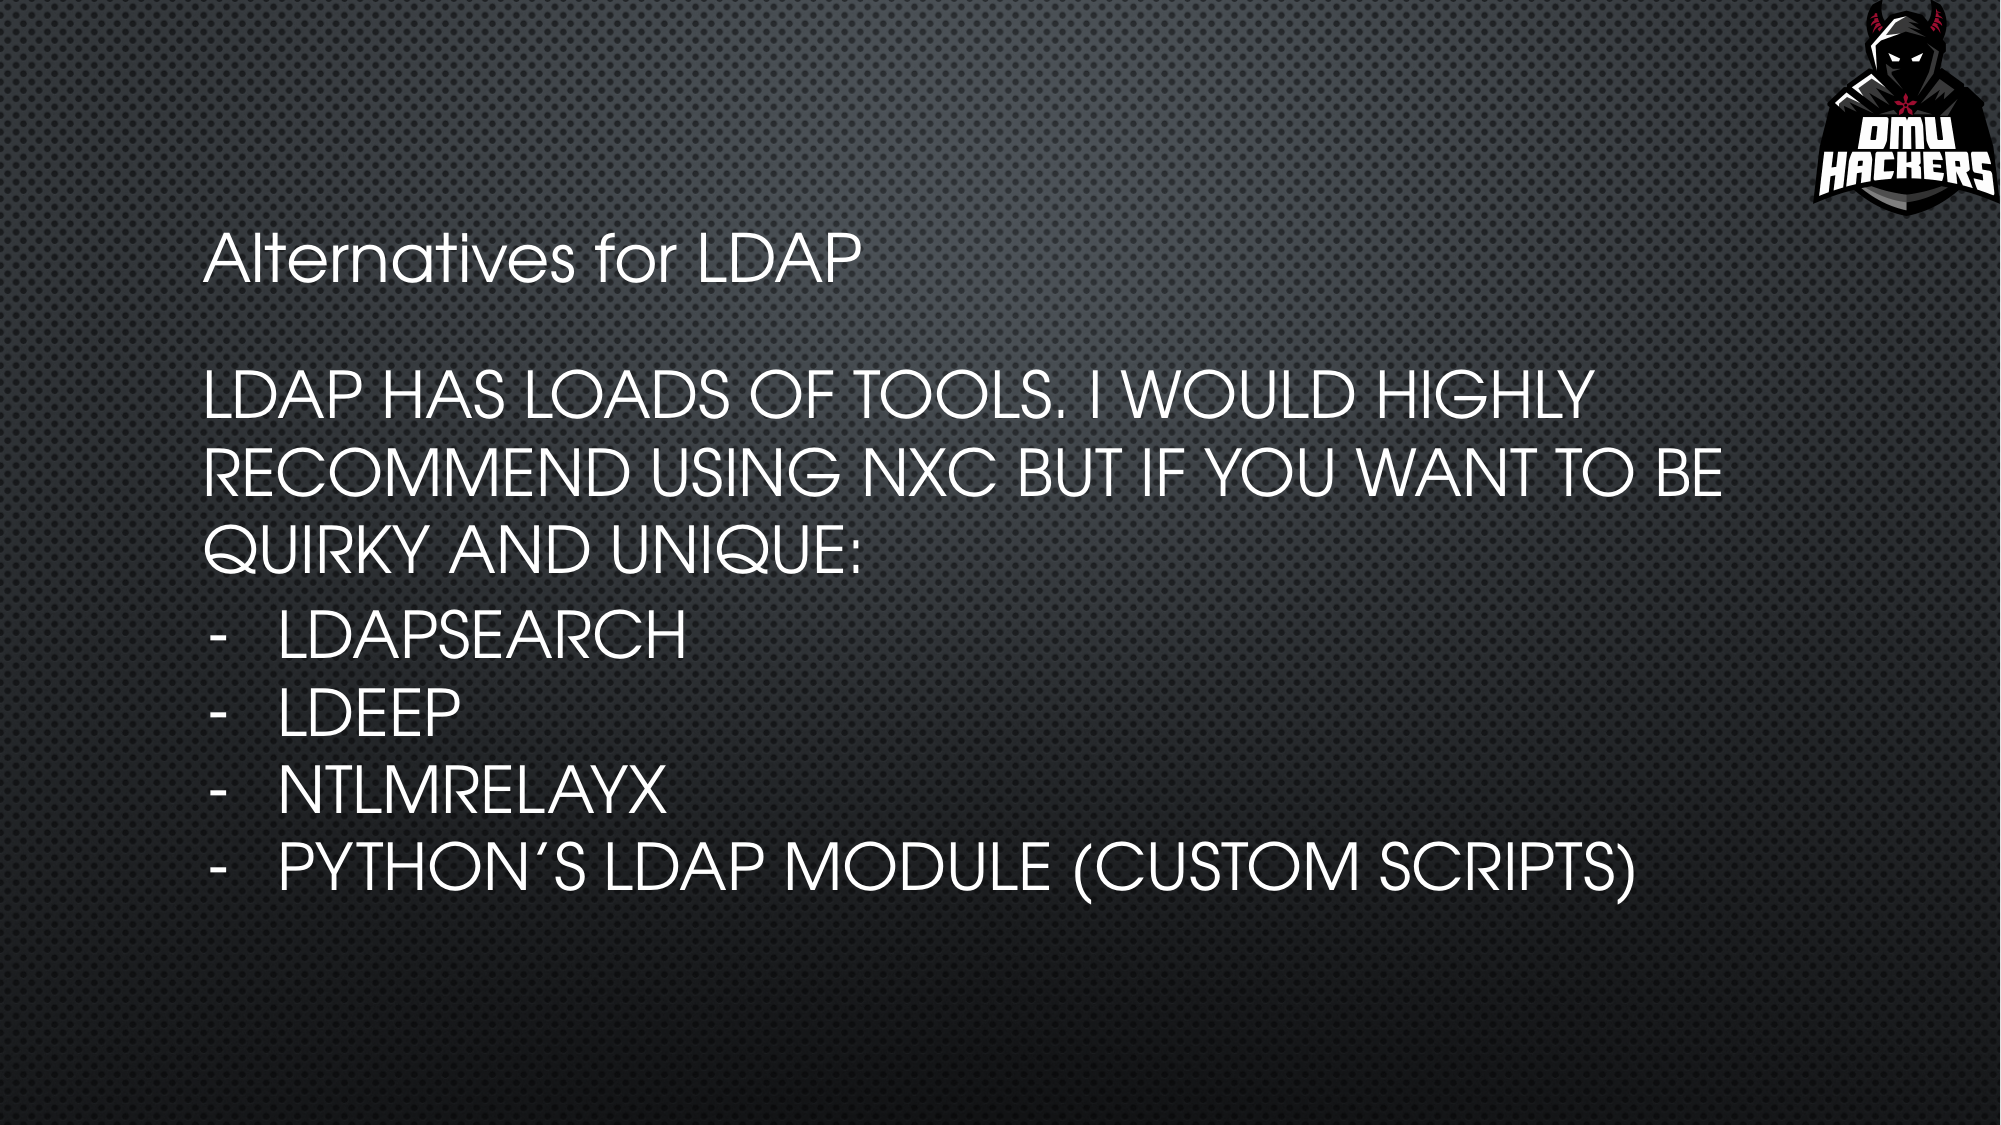

# Alternatives for LDAP
Ldap has loads of tools. I would HIGHLY recommend using nxc but if you want to be quirky and unique:
Ldapsearch
ldeep
Ntlmrelayx
Python’s LDAP module (custom scripts)